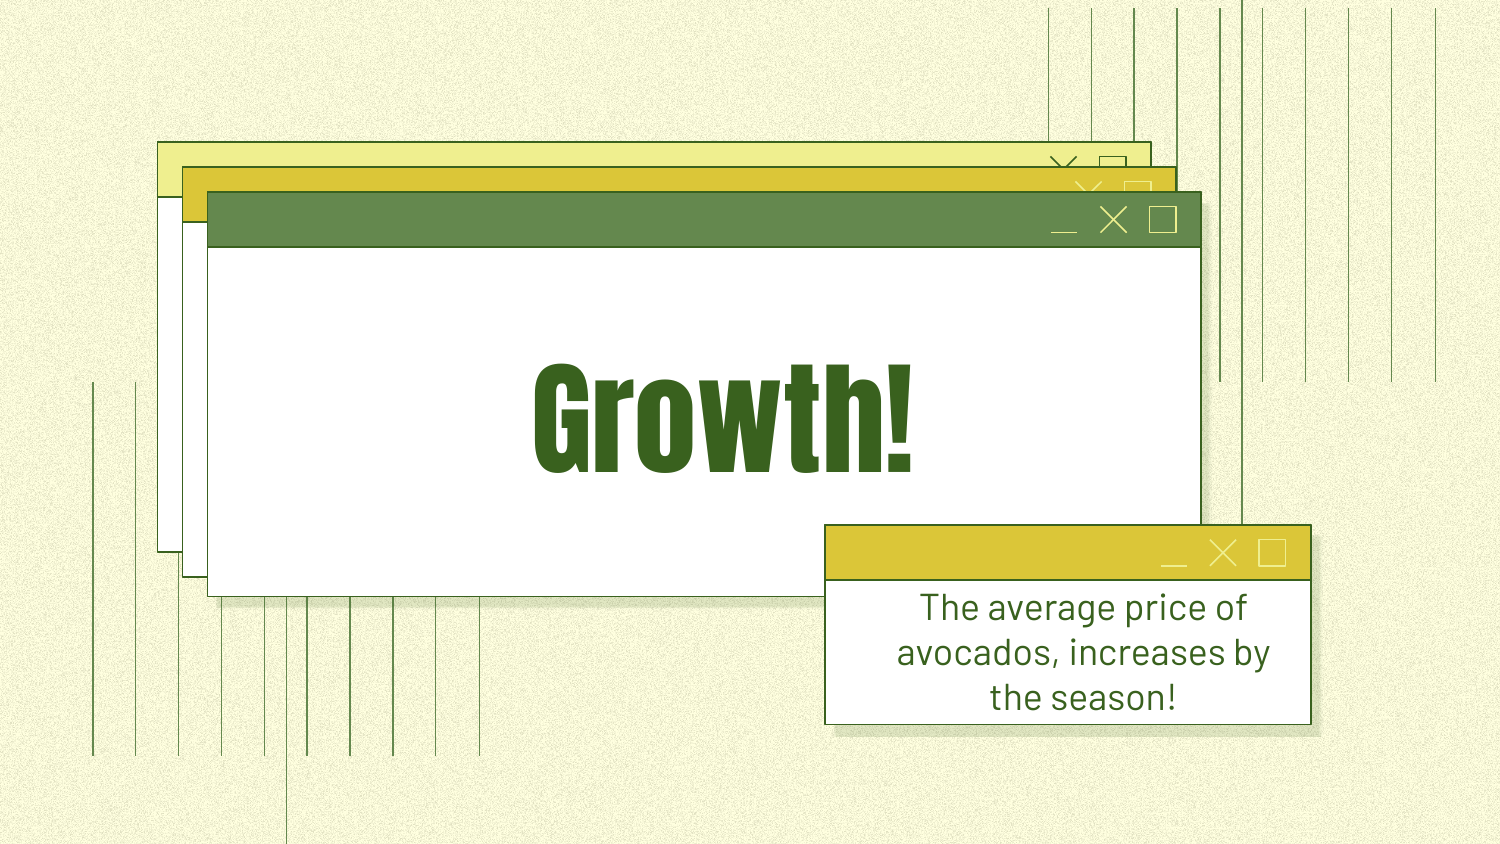

# Growth!
The average price of avocados, increases by the season!